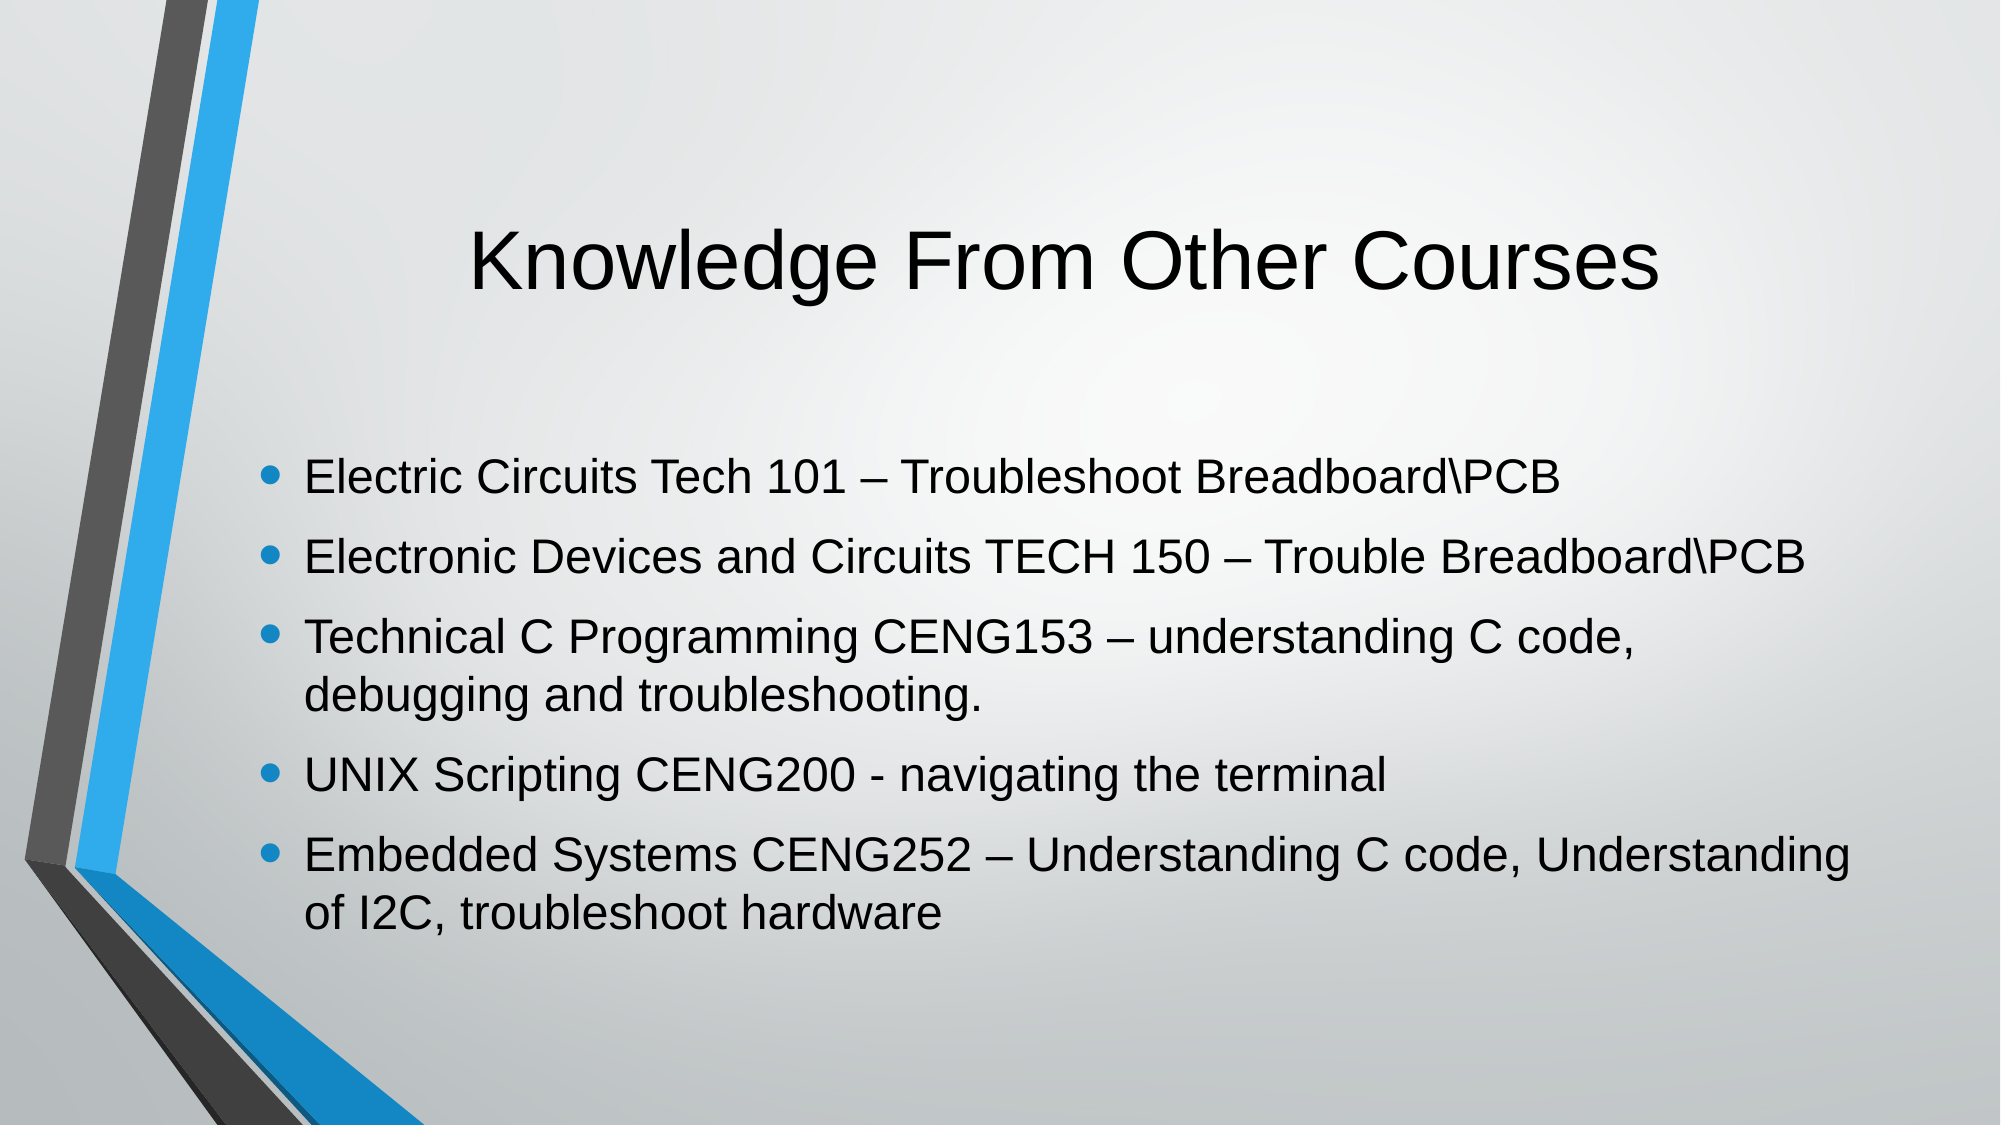

# Knowledge From Other Courses
Electric Circuits Tech 101 – Troubleshoot Breadboard\PCB
Electronic Devices and Circuits TECH 150 – Trouble Breadboard\PCB
Technical C Programming CENG153 – understanding C code, debugging and troubleshooting.
UNIX Scripting CENG200 - navigating the terminal
Embedded Systems CENG252 – Understanding C code, Understanding of I2C, troubleshoot hardware